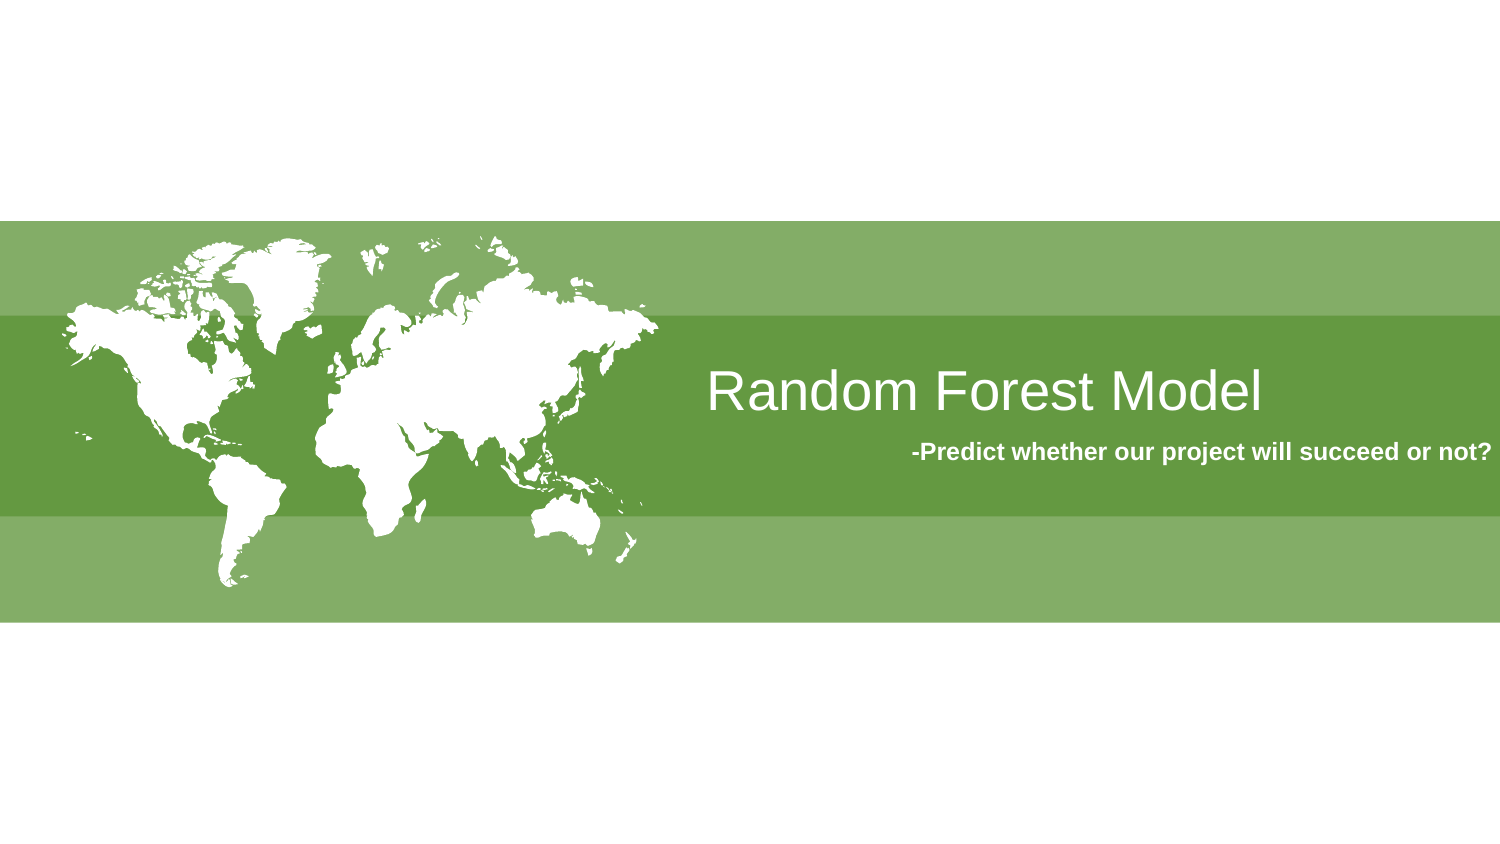

Random Forest Model
-Predict whether our project will succeed or not?